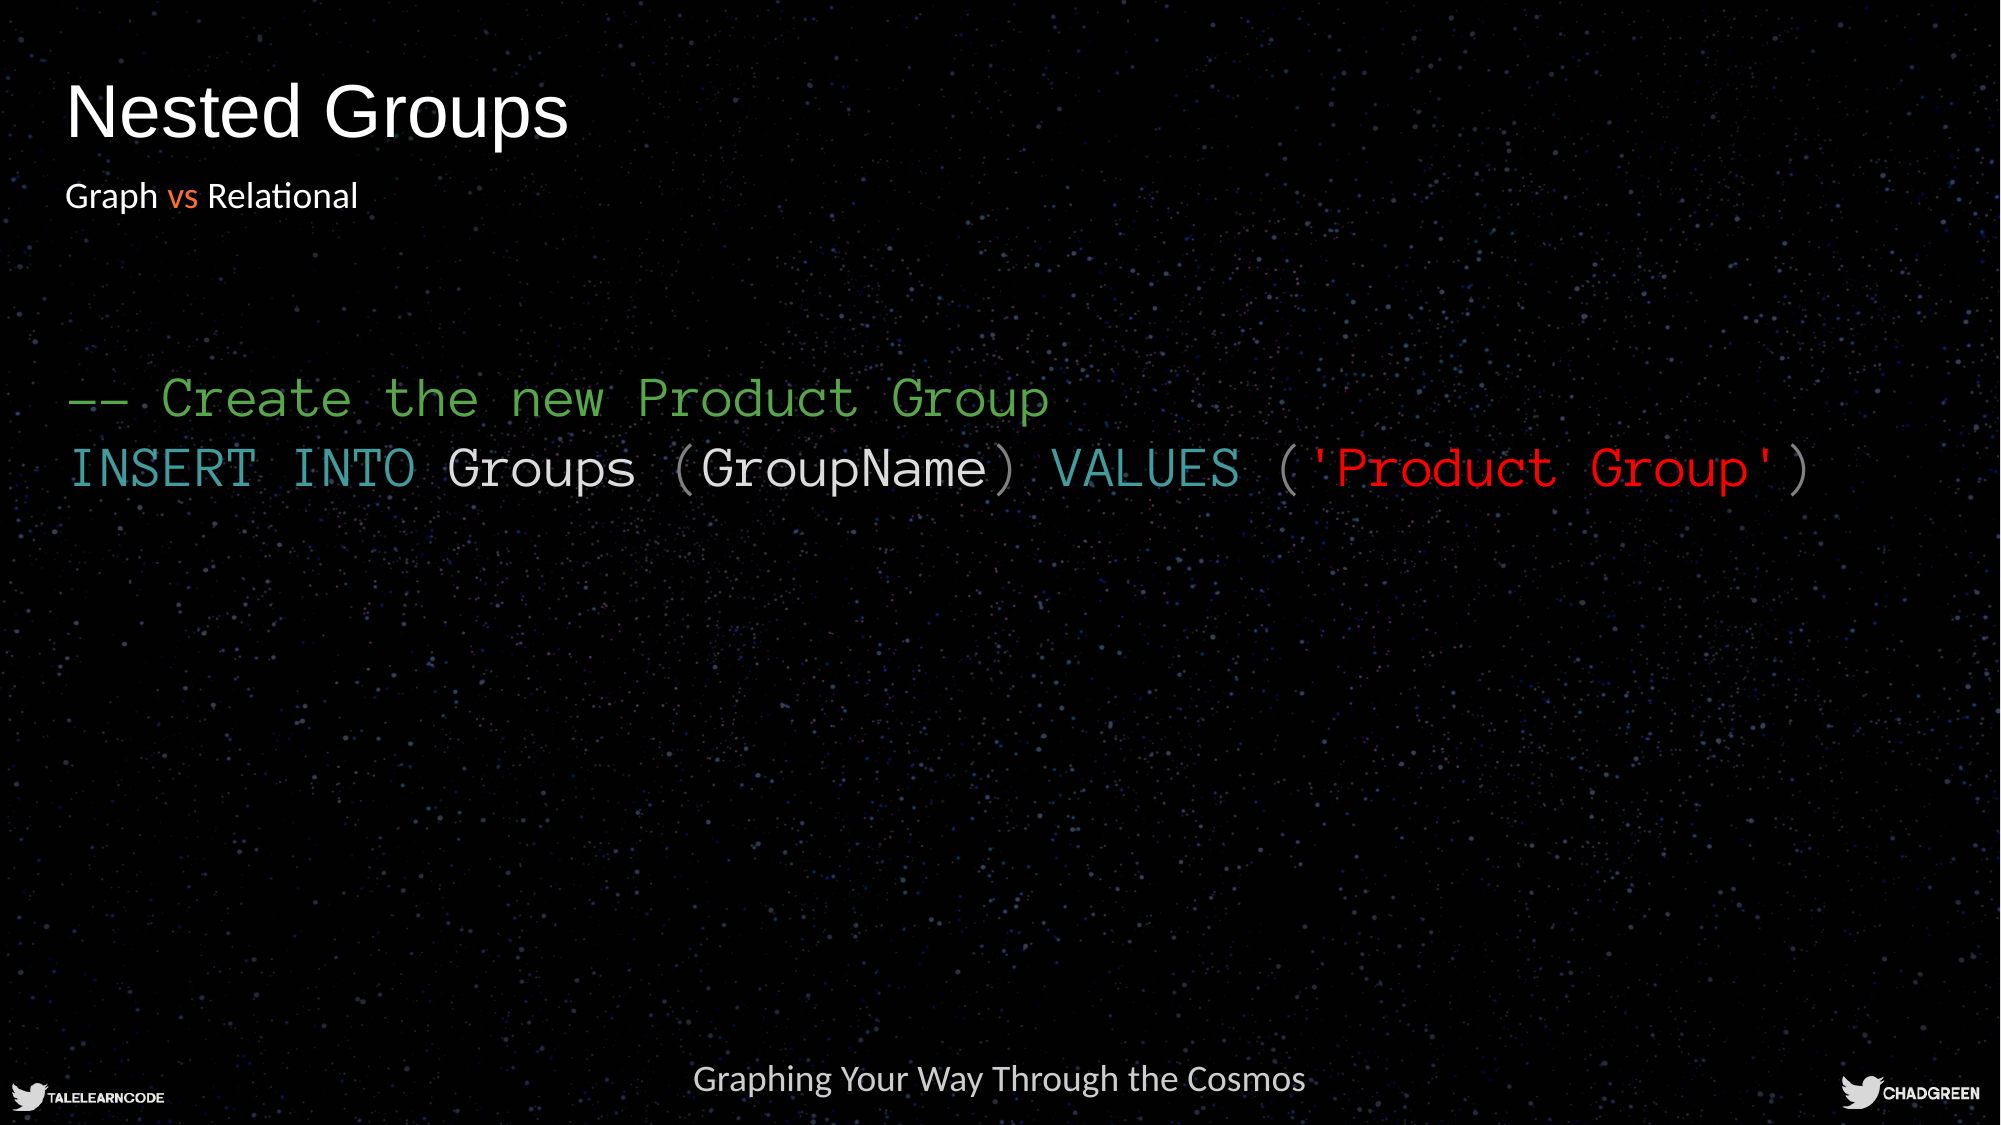

# Nested Groups
Graph vs Relational
-- Create the new Product Group
INSERT INTO Groups (GroupName) VALUES ('Product Group')